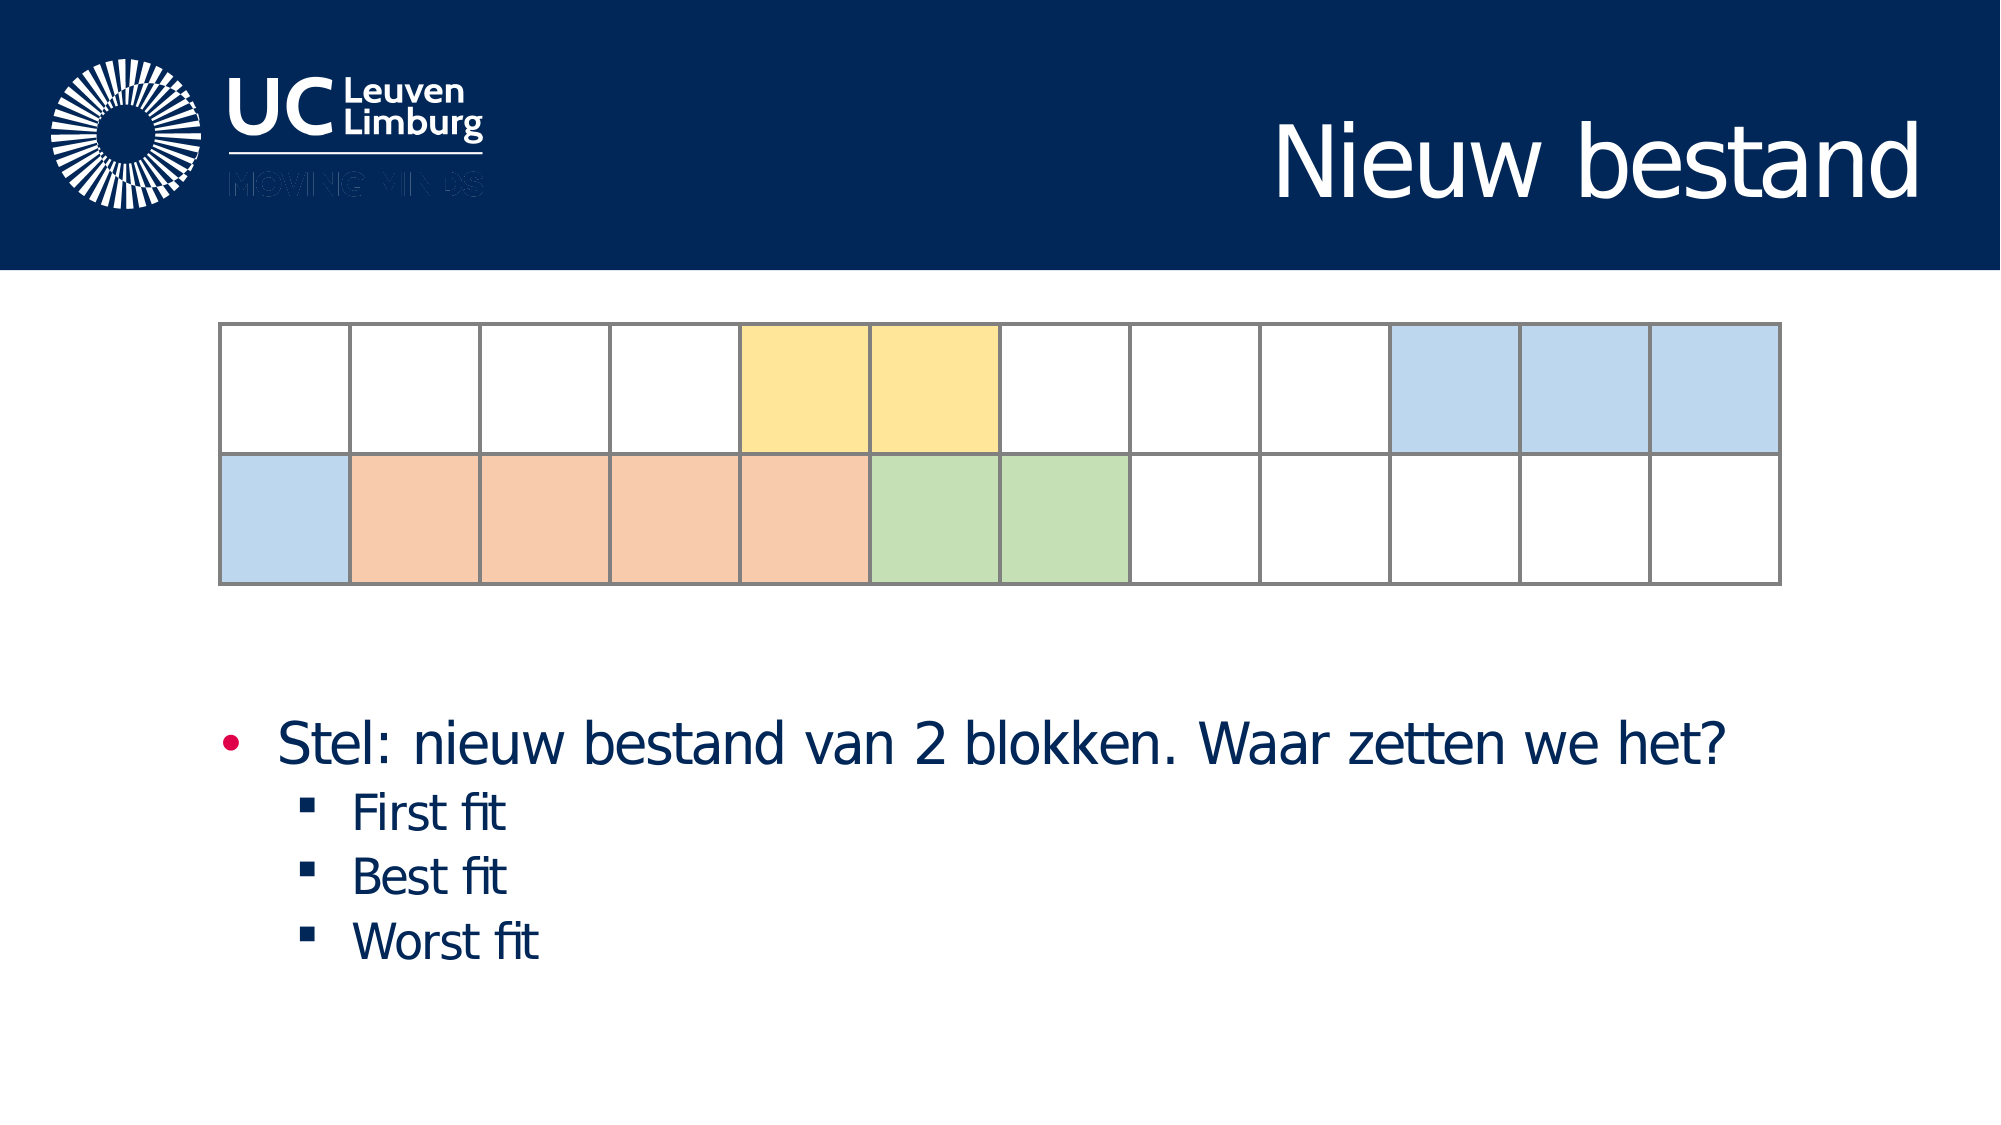

# Nieuw bestand

Stel: nieuw bestand van 2 blokken. Waar zetten we het?
First fit
Best fit
Worst fit